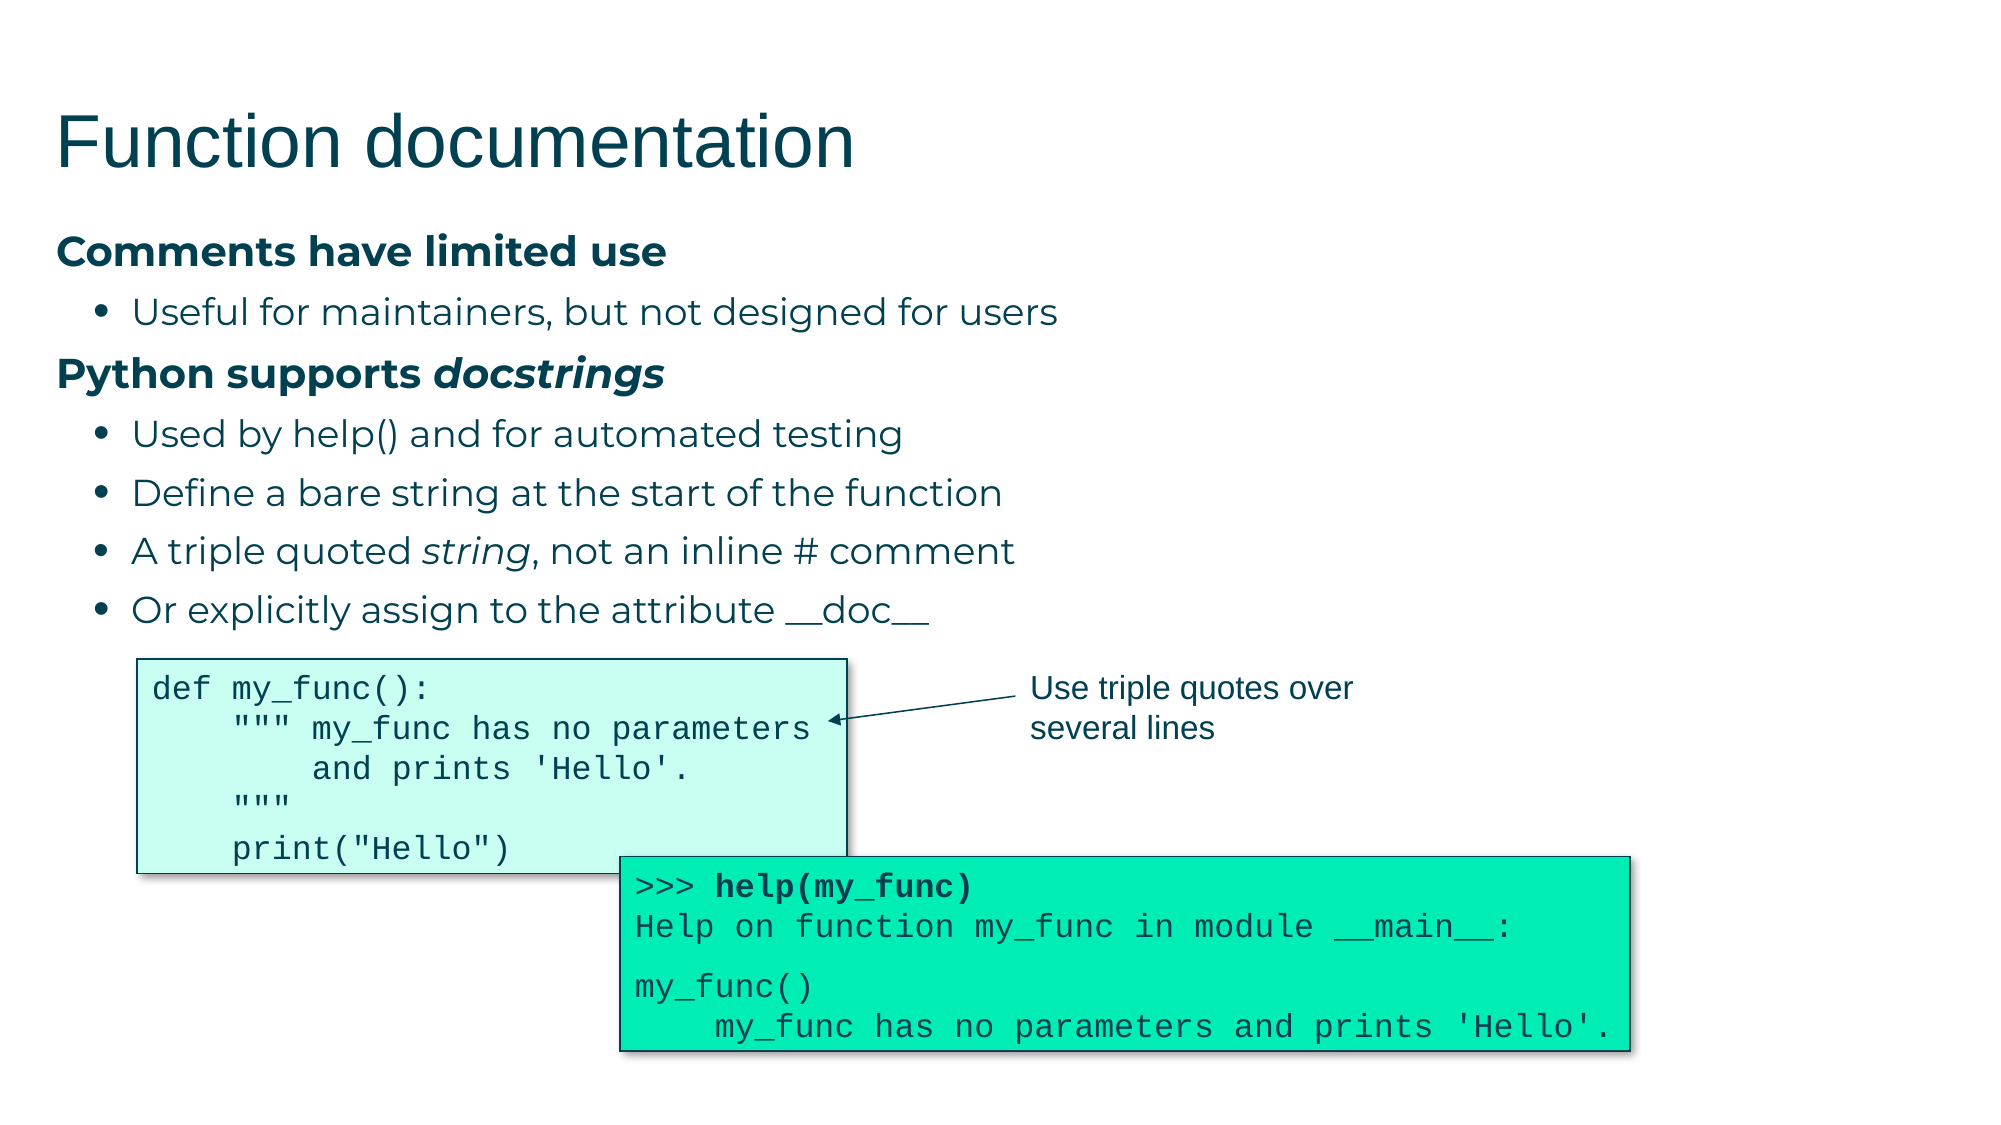

# Function documentation
Comments have limited use
Useful for maintainers, but not designed for users
Python supports docstrings
Used by help() and for automated testing
Define a bare string at the start of the function
A triple quoted string, not an inline # comment
Or explicitly assign to the attribute __doc__
def my_func():
    """ my_func has no parameters
        and prints 'Hello'.
    """
    print("Hello")
Use triple quotes over several lines

>>> help(my_func)
Help on function my_func in module __main__:

my_func()
    my_func has no parameters and prints 'Hello'.